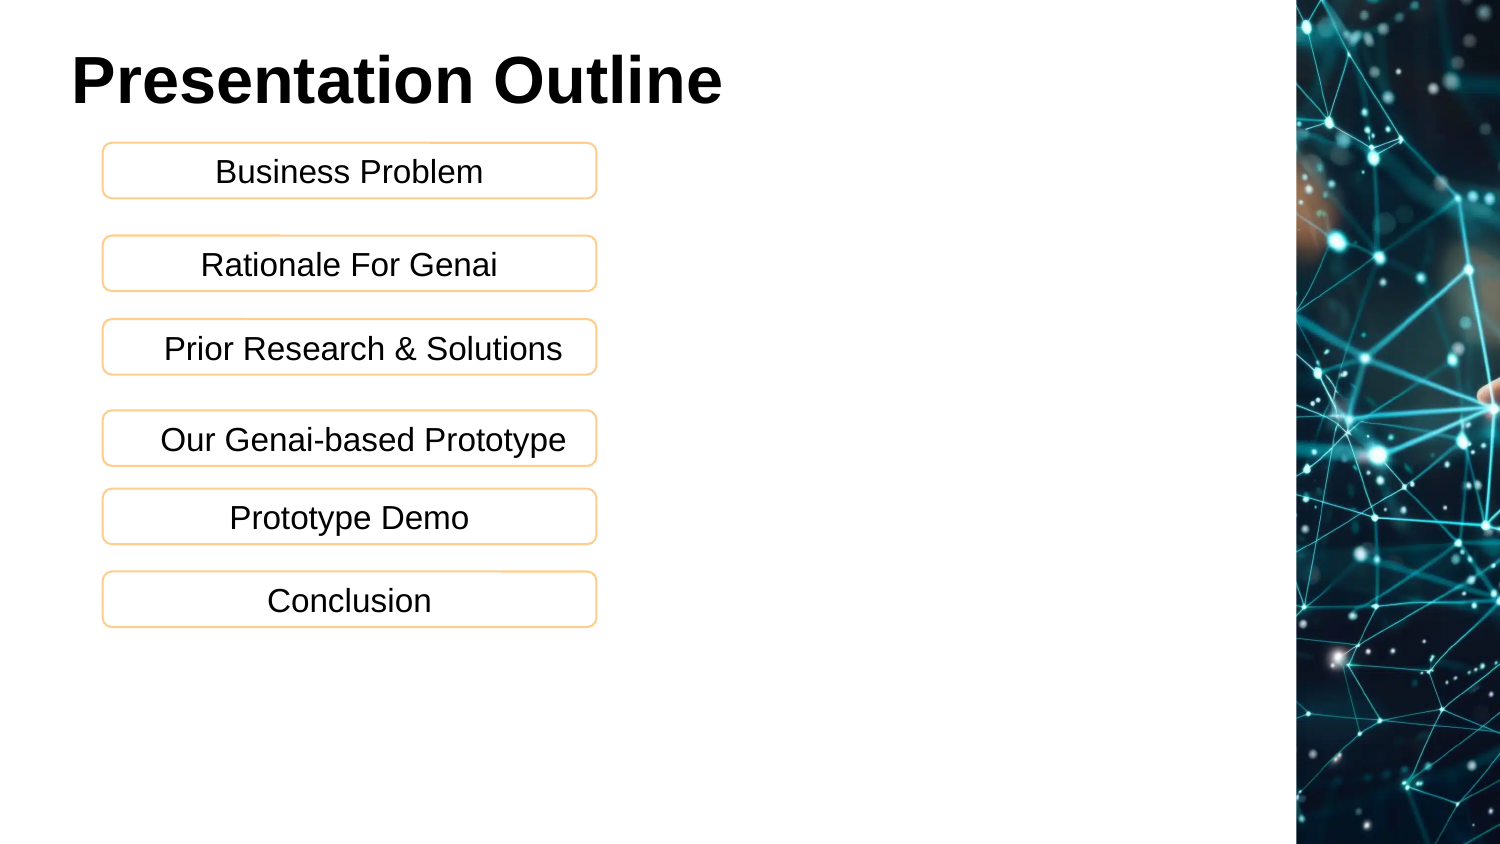

# Presentation Outline
Business Problem
Rationale For Genai
Prior Research & Solutions
Our Genai-based Prototype
Prototype Demo
Conclusion